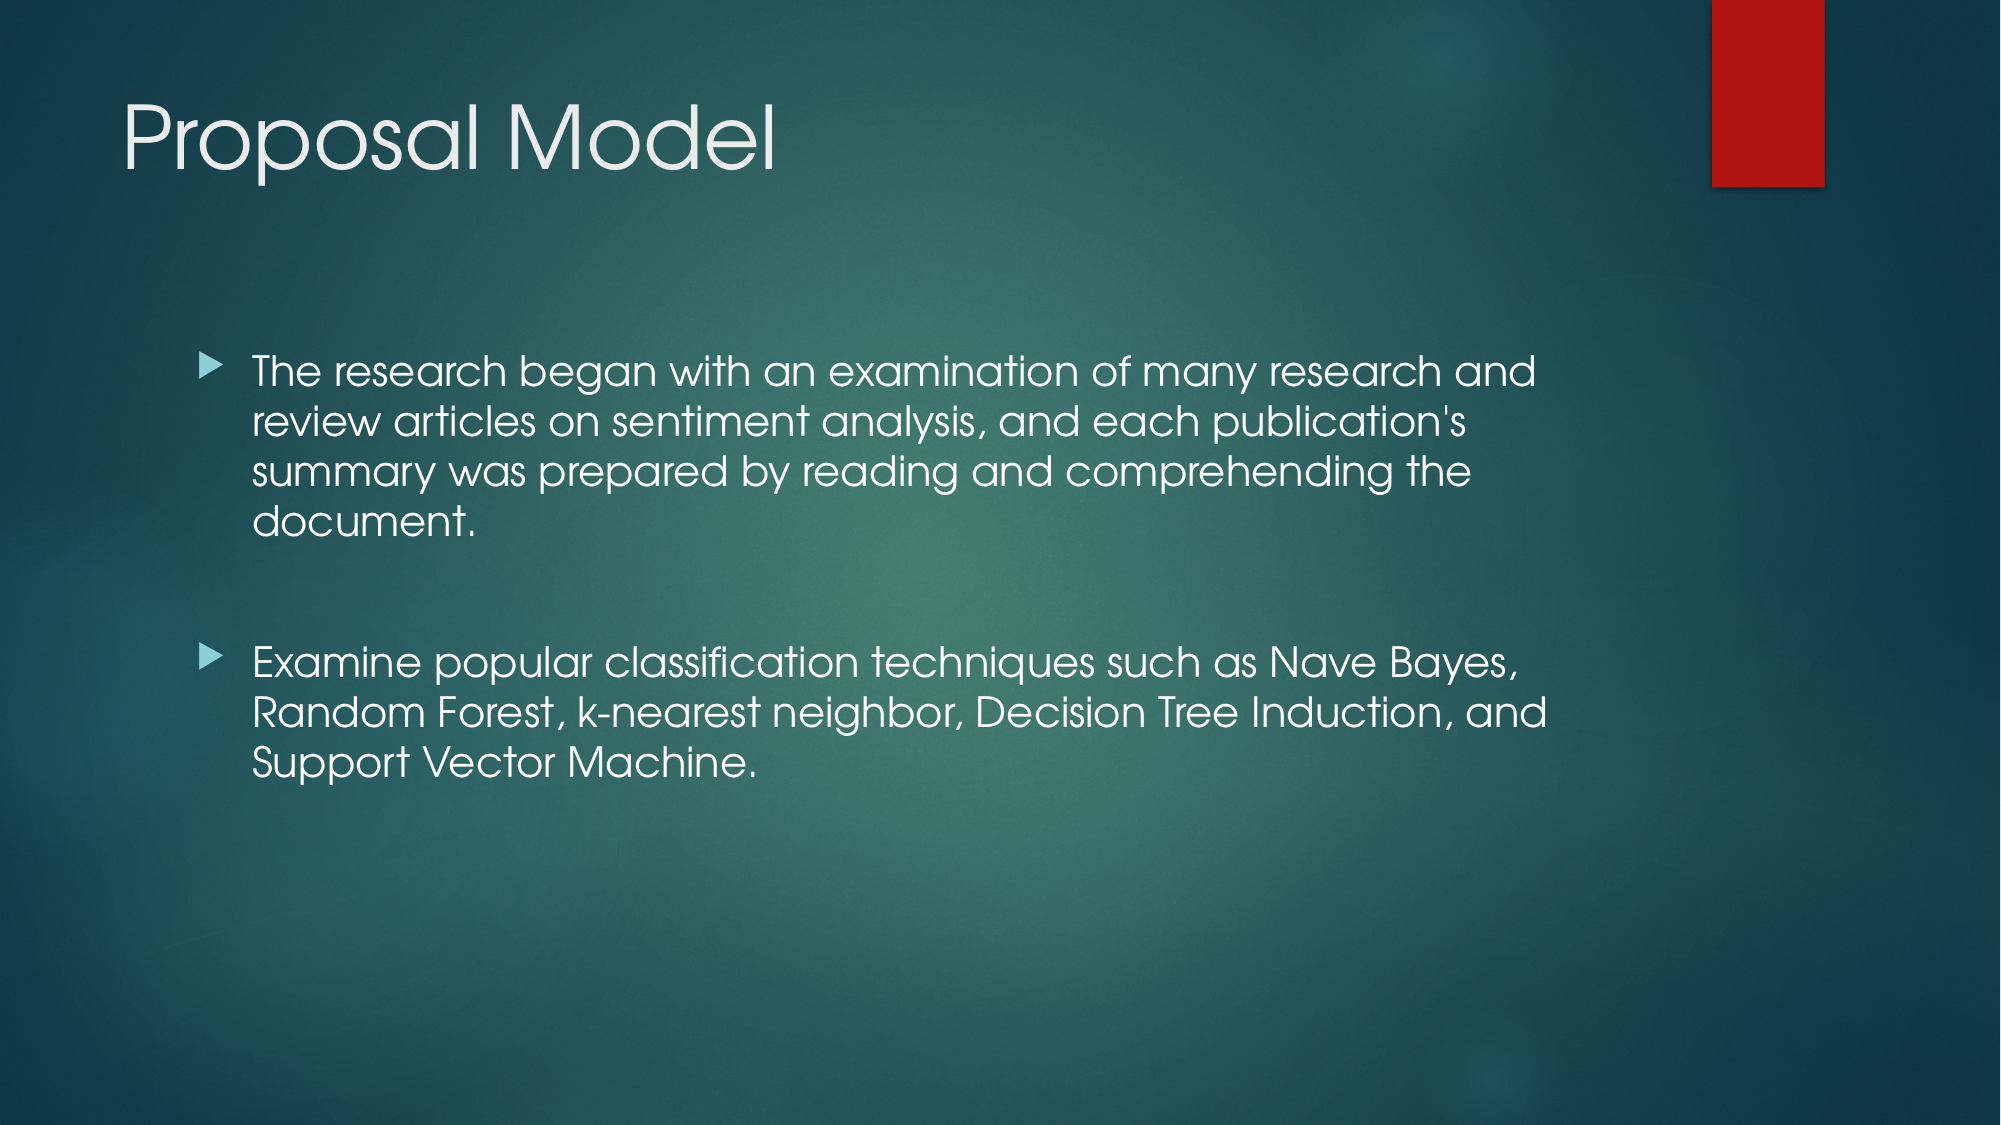

# Proposal Model
The research began with an examination of many research and review articles on sentiment analysis, and each publication's summary was prepared by reading and comprehending the document.

Examine popular classification techniques such as Nave Bayes, Random Forest, k-nearest neighbor, Decision Tree Induction, and Support Vector Machine.